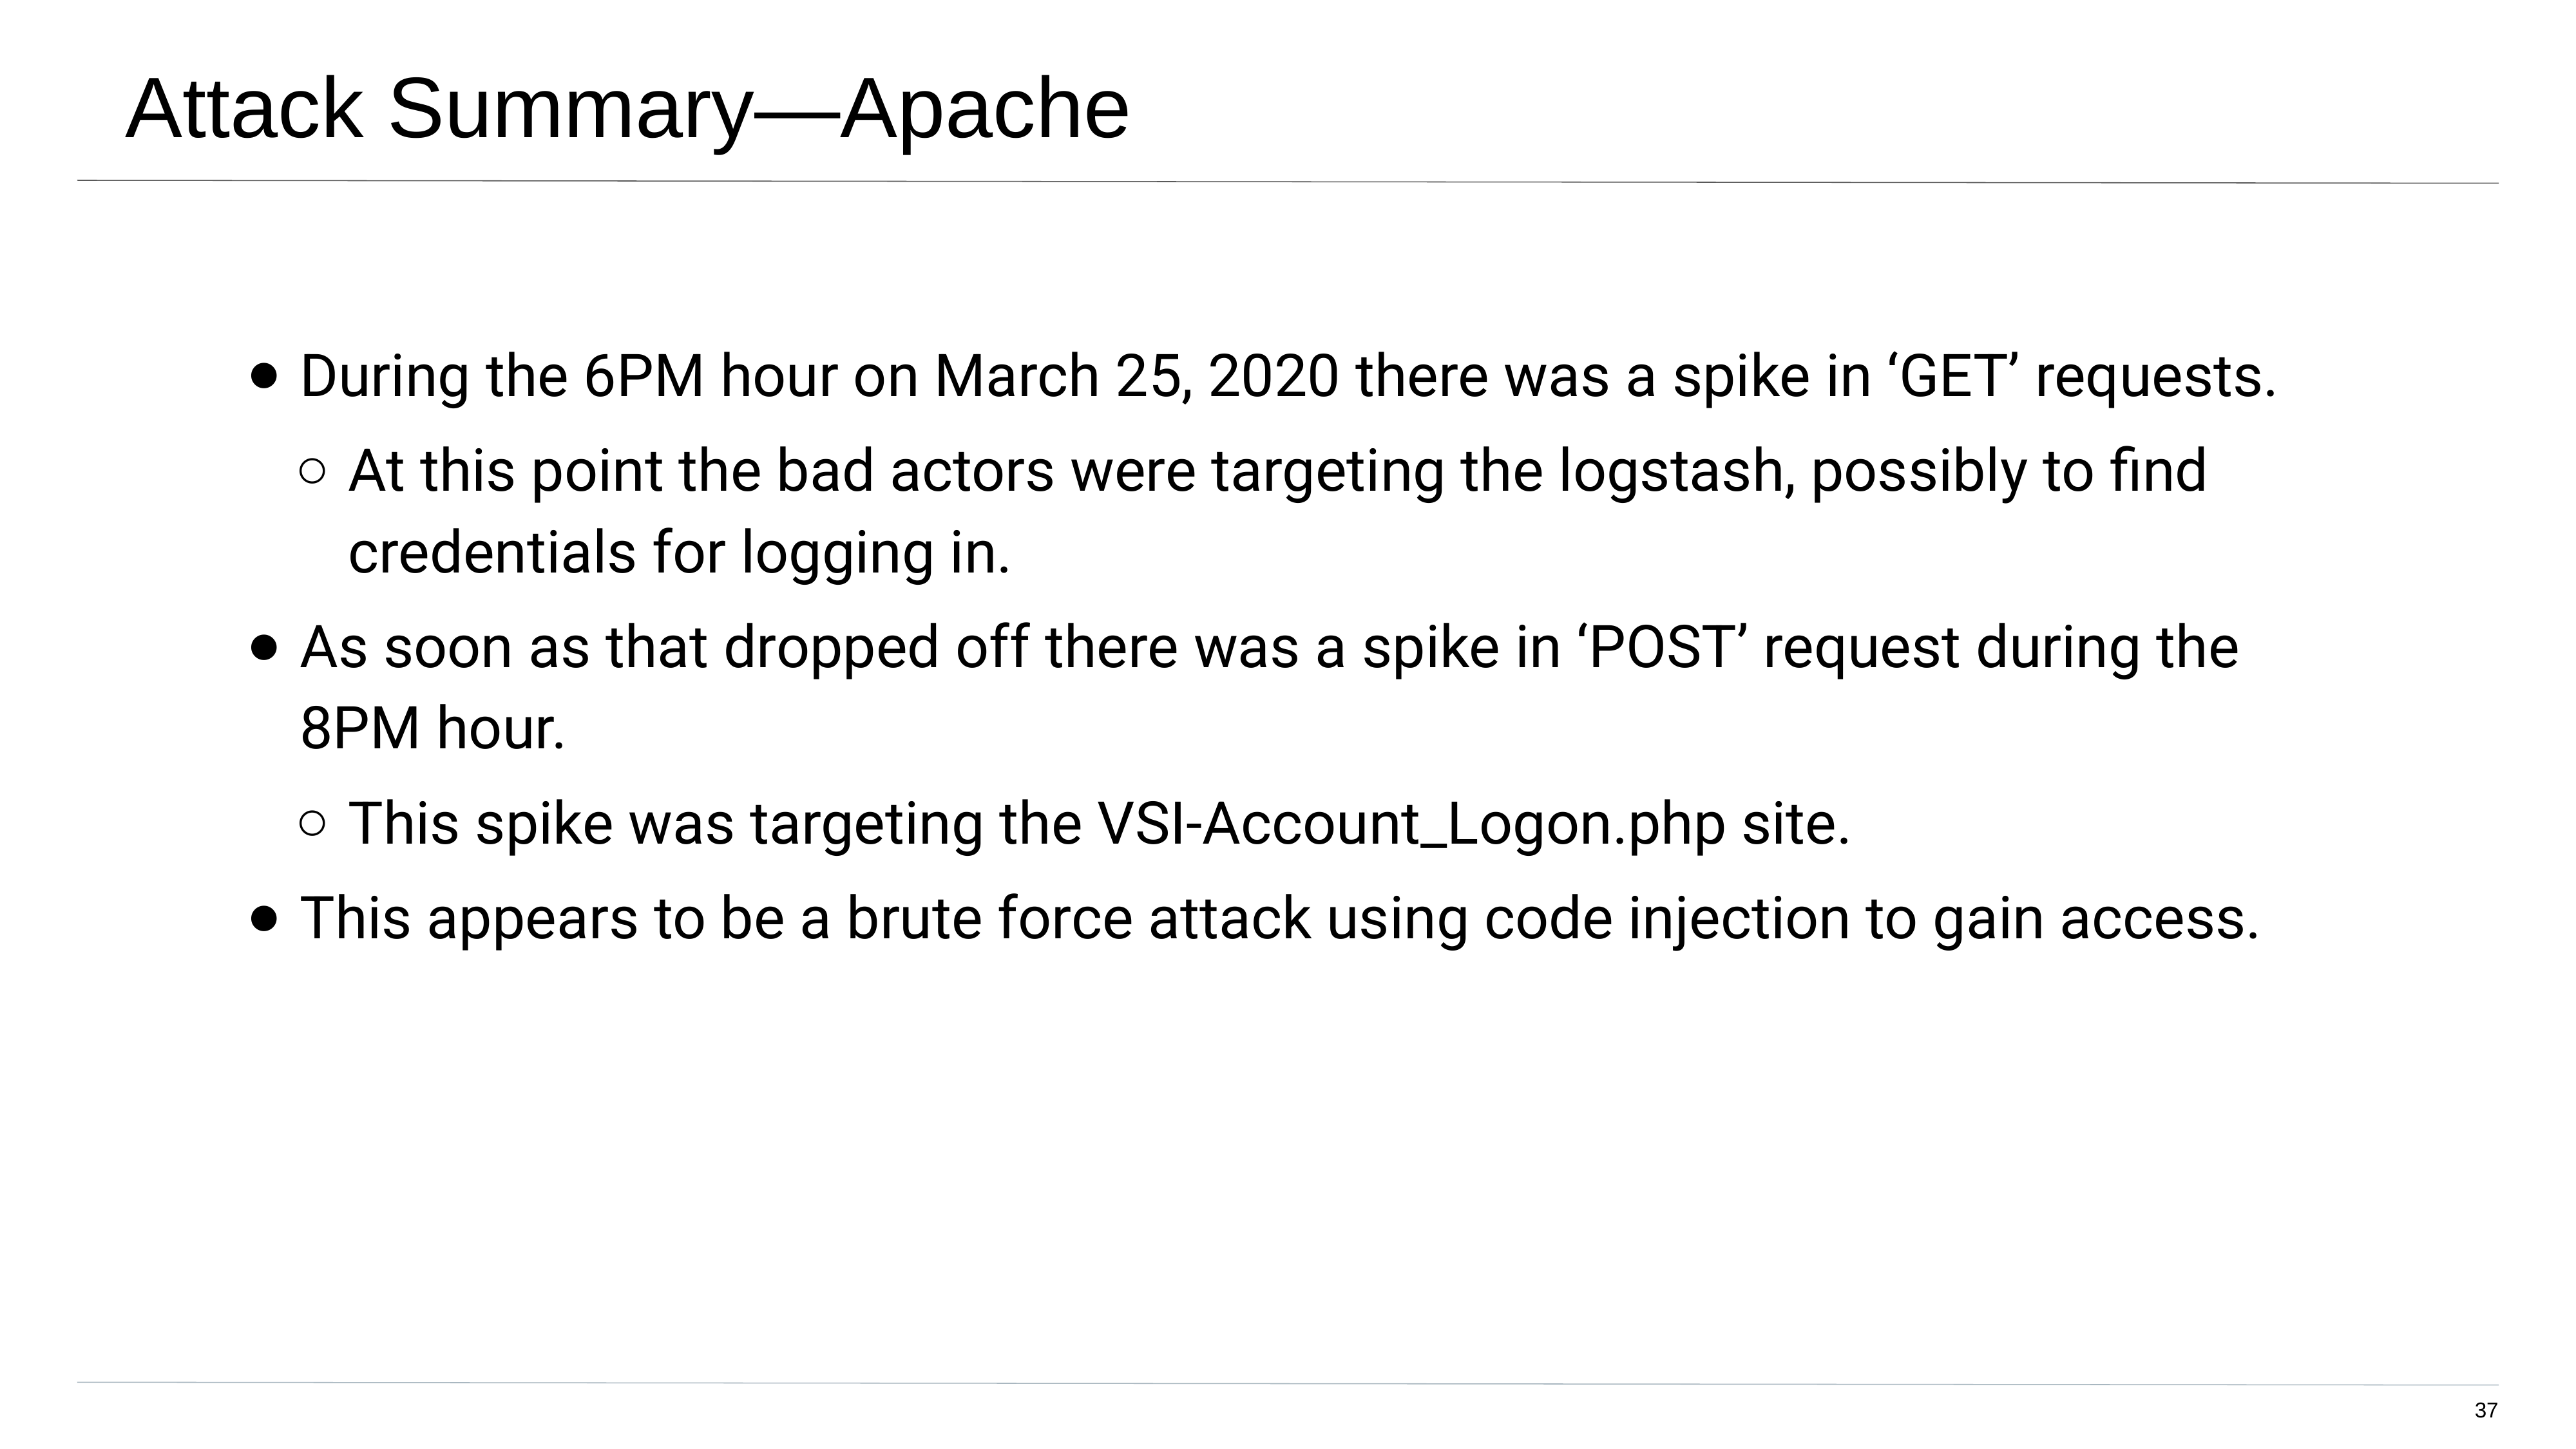

# Attack Summary—Apache

During the 6PM hour on March 25, 2020 there was a spike in ‘GET’ requests.
At this point the bad actors were targeting the logstash, possibly to find credentials for logging in.
As soon as that dropped off there was a spike in ‘POST’ request during the 8PM hour.
This spike was targeting the VSI-Account_Logon.php site.
This appears to be a brute force attack using code injection to gain access.
37